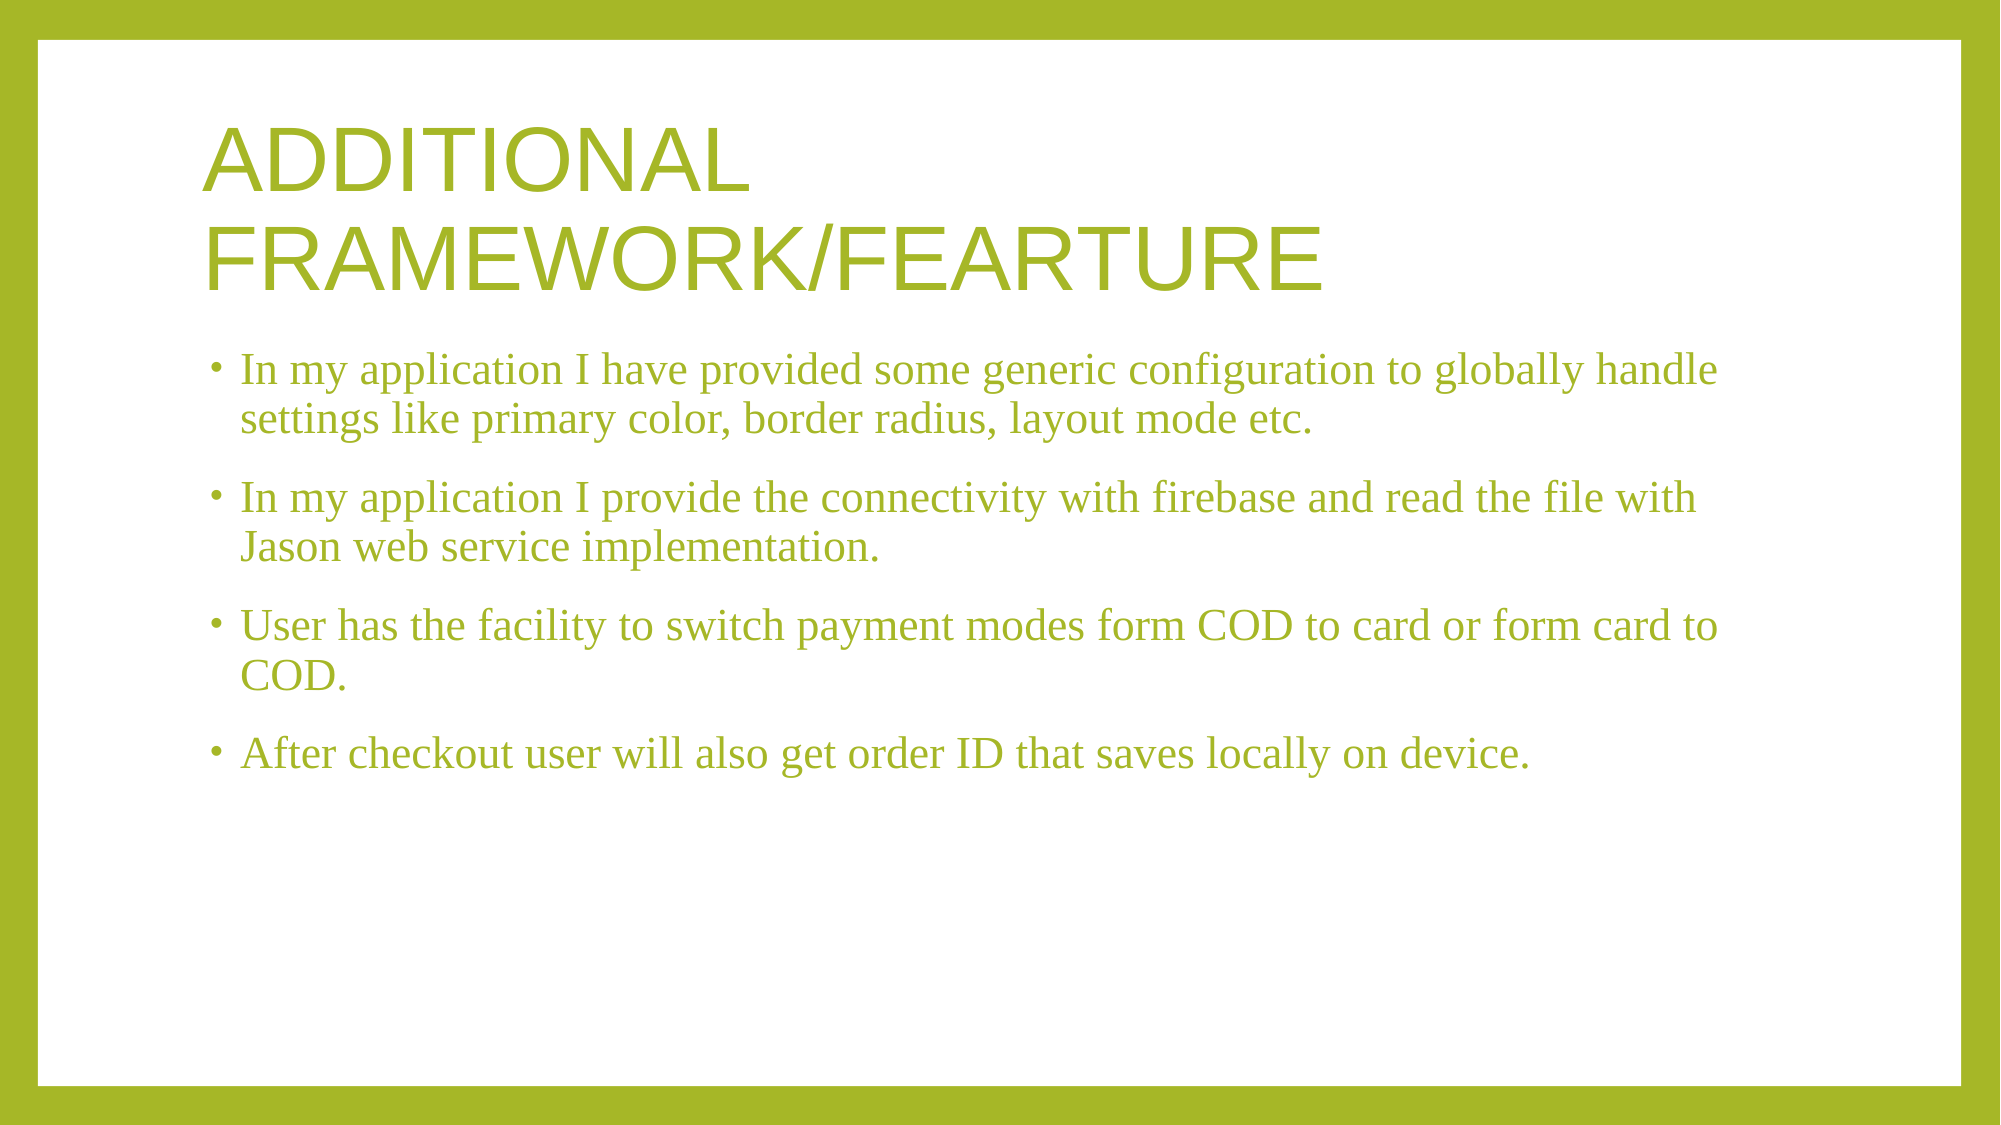

# ADDITIONAL FRAMEWORK/FEARTURE
In my application I have provided some generic configuration to globally handle settings like primary color, border radius, layout mode etc.
In my application I provide the connectivity with firebase and read the file with Jason web service implementation.
User has the facility to switch payment modes form COD to card or form card to COD.
After checkout user will also get order ID that saves locally on device.